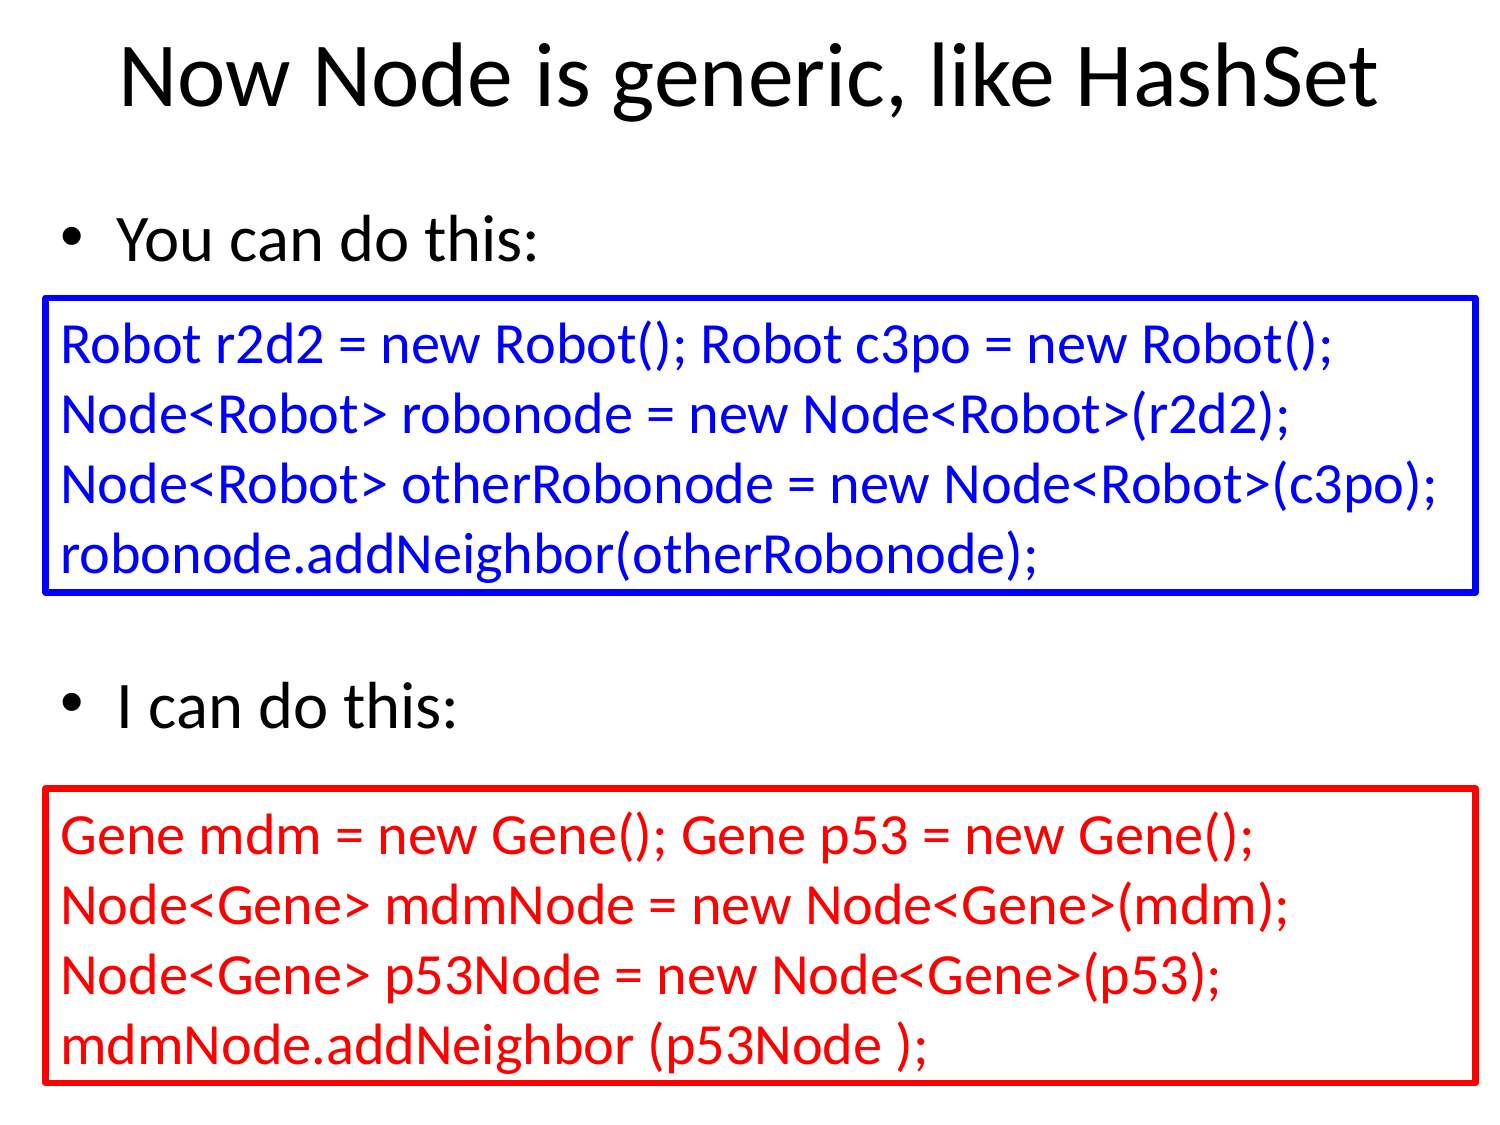

# Now Node is generic, like HashSet
You can do this:

I can do this:
Robot r2d2 = new Robot(); Robot c3po = new Robot();
Node<Robot> robonode = new Node<Robot>(r2d2);
Node<Robot> otherRobonode = new Node<Robot>(c3po);
robonode.addNeighbor(otherRobonode);
Gene mdm = new Gene(); Gene p53 = new Gene();
Node<Gene> mdmNode = new Node<Gene>(mdm);
Node<Gene> p53Node = new Node<Gene>(p53);
mdmNode.addNeighbor (p53Node );